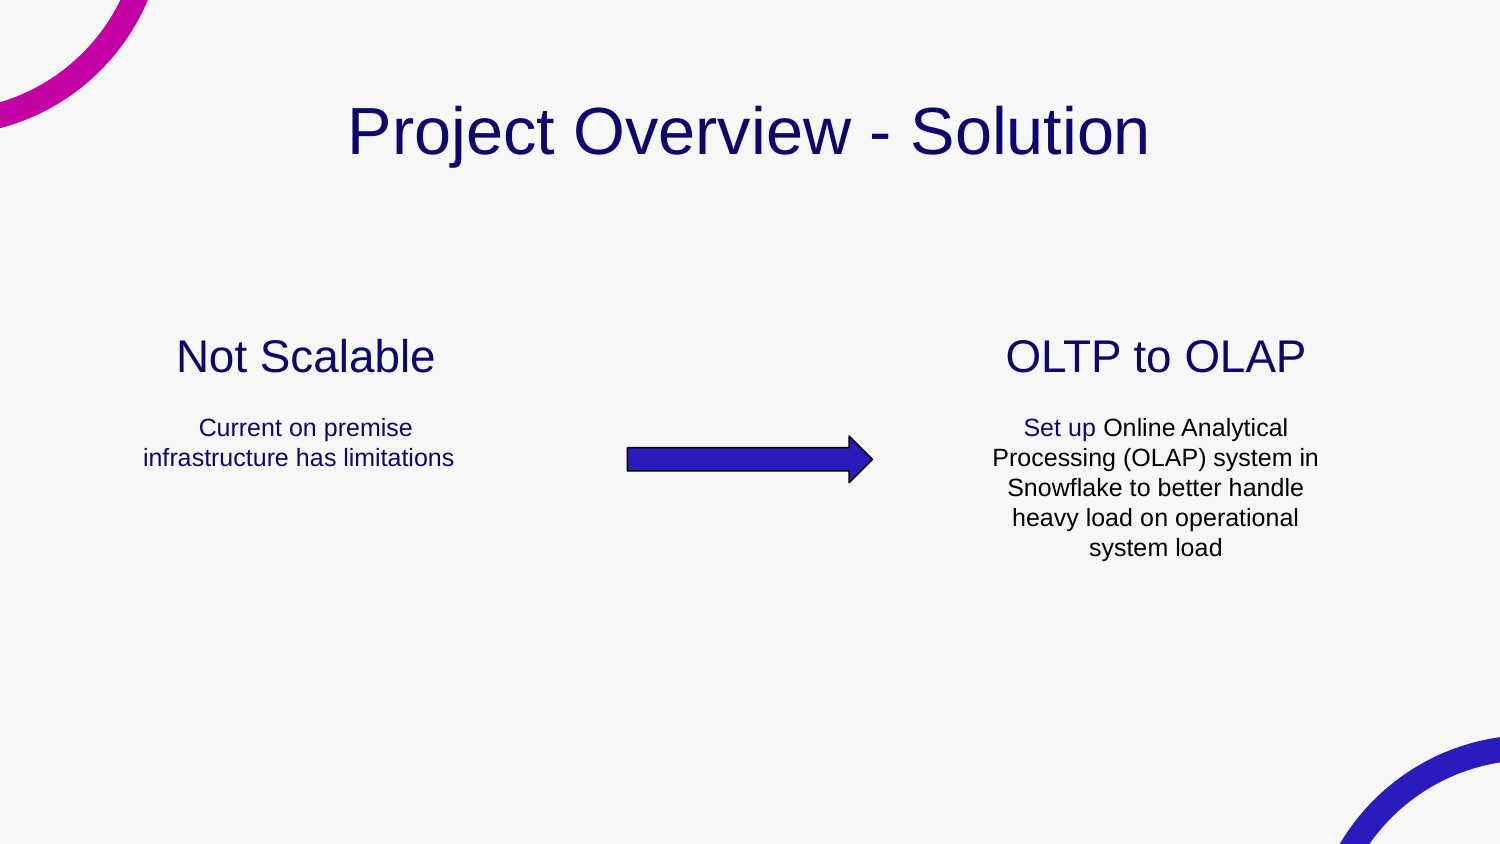

# Project Overview - Solution

Not Scalable
OLTP to OLAP
Current on premise infrastructure has limitations

Set up Online Analytical Processing (OLAP) system in Snowflake to better handle heavy load on operational system load